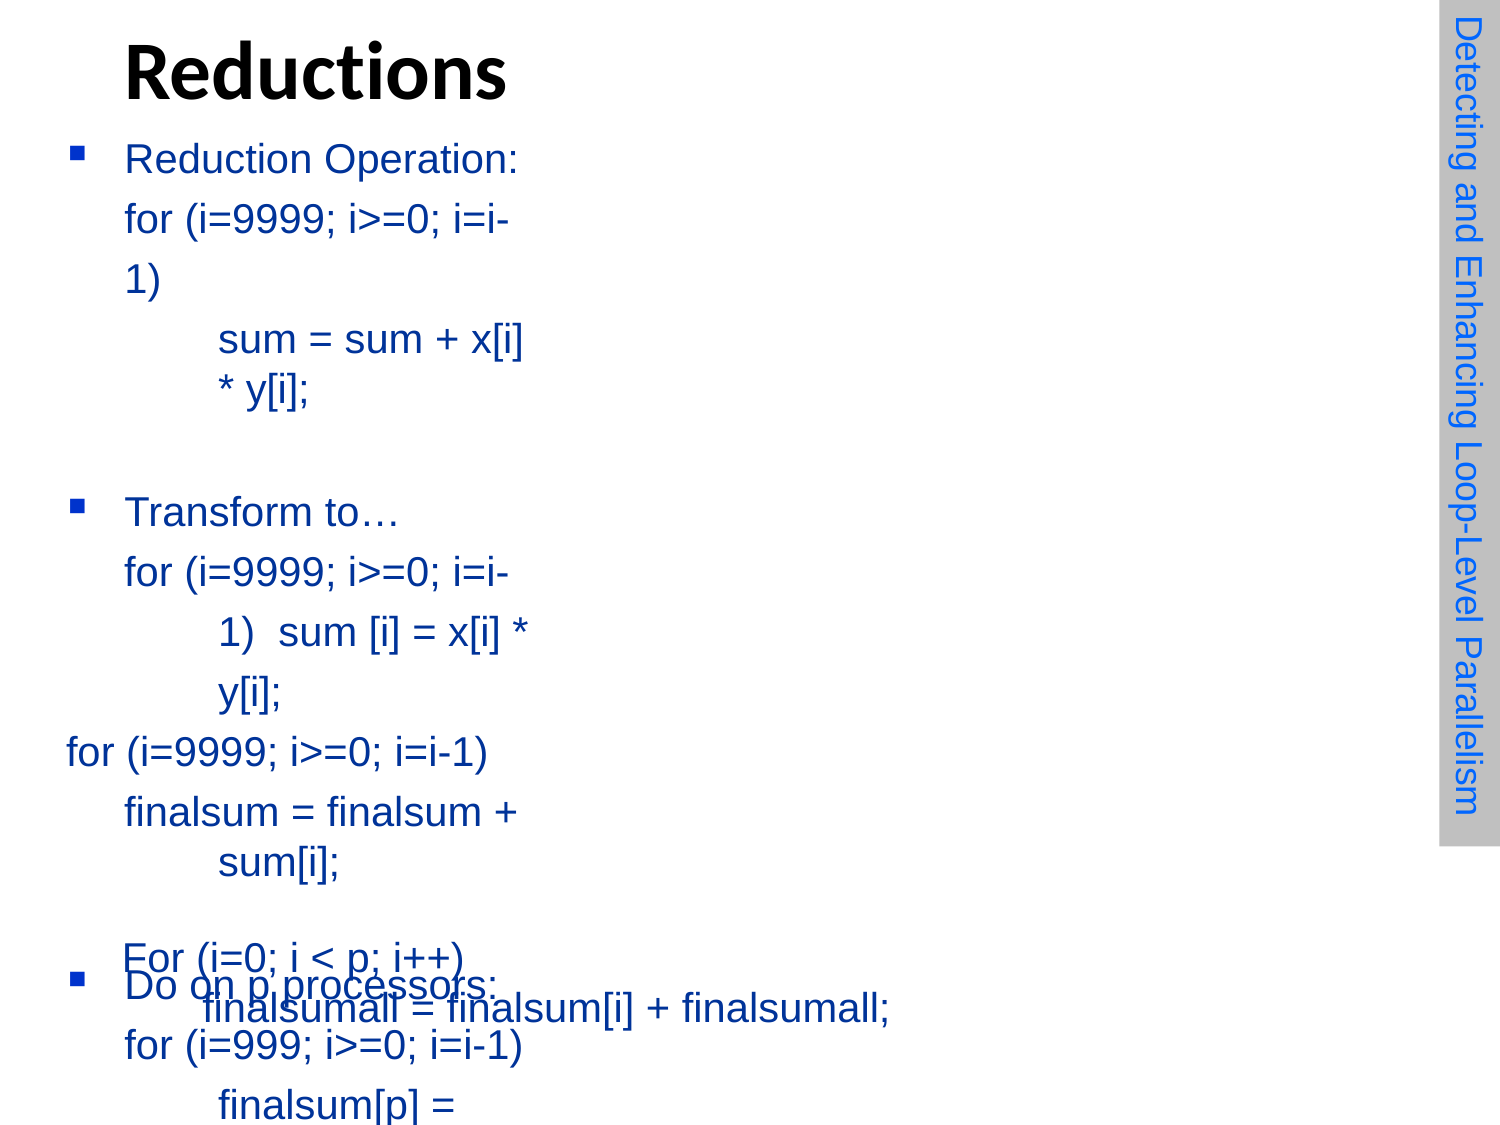

Detecting and Enhancing Loop-Level Parallelism
# Reductions
Reduction Operation:  for (i=9999; i>=0; i=i-1)
sum = sum + x[i] * y[i];

Transform to…
for (i=9999; i>=0; i=i-1)  sum [i] = x[i] * y[i];
for (i=9999; i>=0; i=i-1)
finalsum = finalsum + sum[i];

Do on p processors:
for (i=999; i>=0; i=i-1)
finalsum[p] = finalsum[p] + sum[i+1000*p];

Note:	assumes associativity!
For (i=0; i < p; i++)
       finalsumall = finalsum[i] + finalsumall;